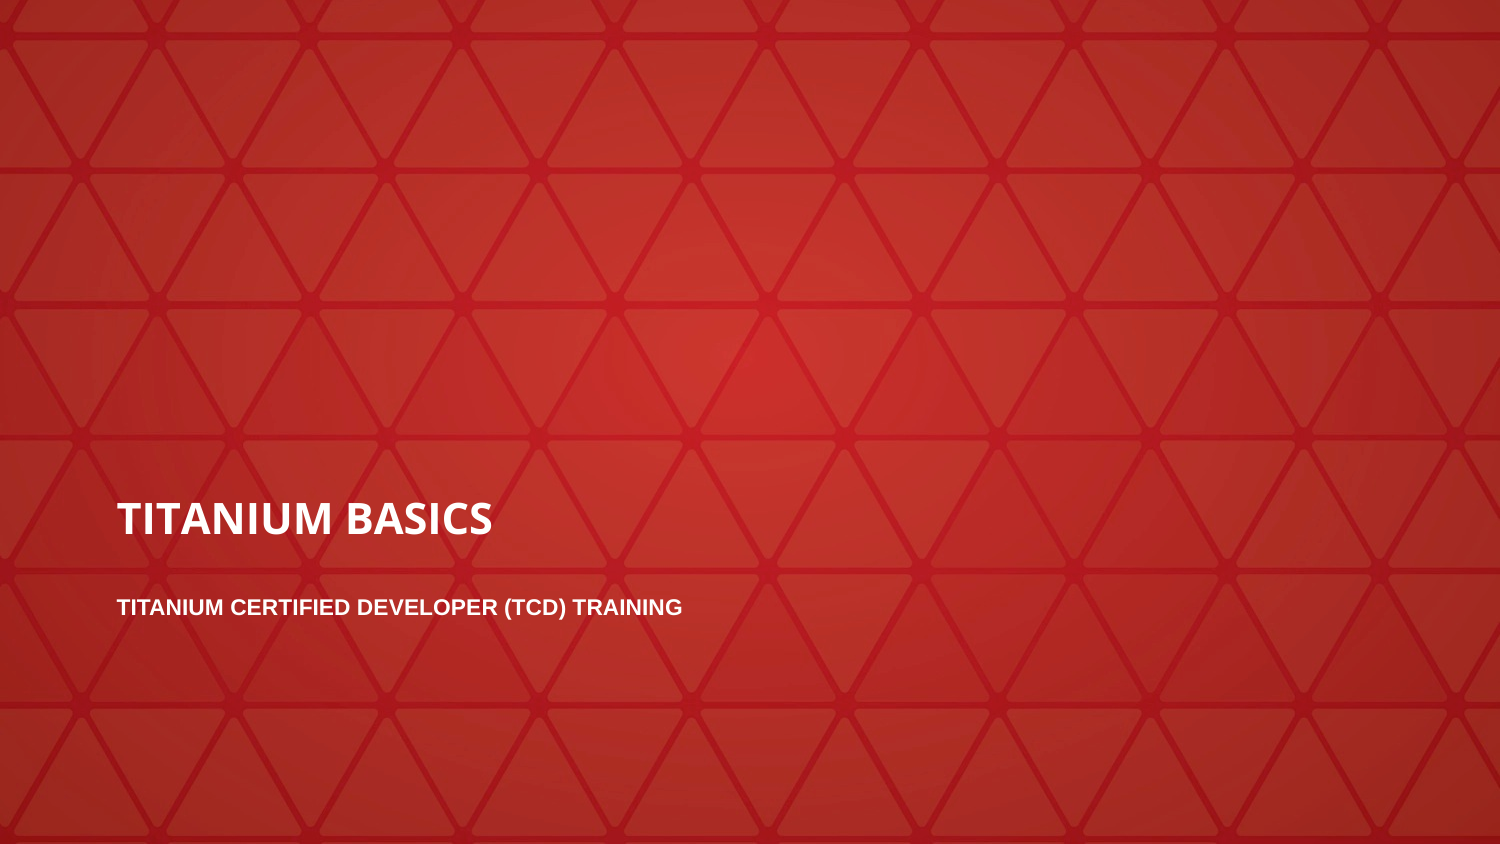

# Titanium Basics
Titanium Certified DevelopER (TCD) Training